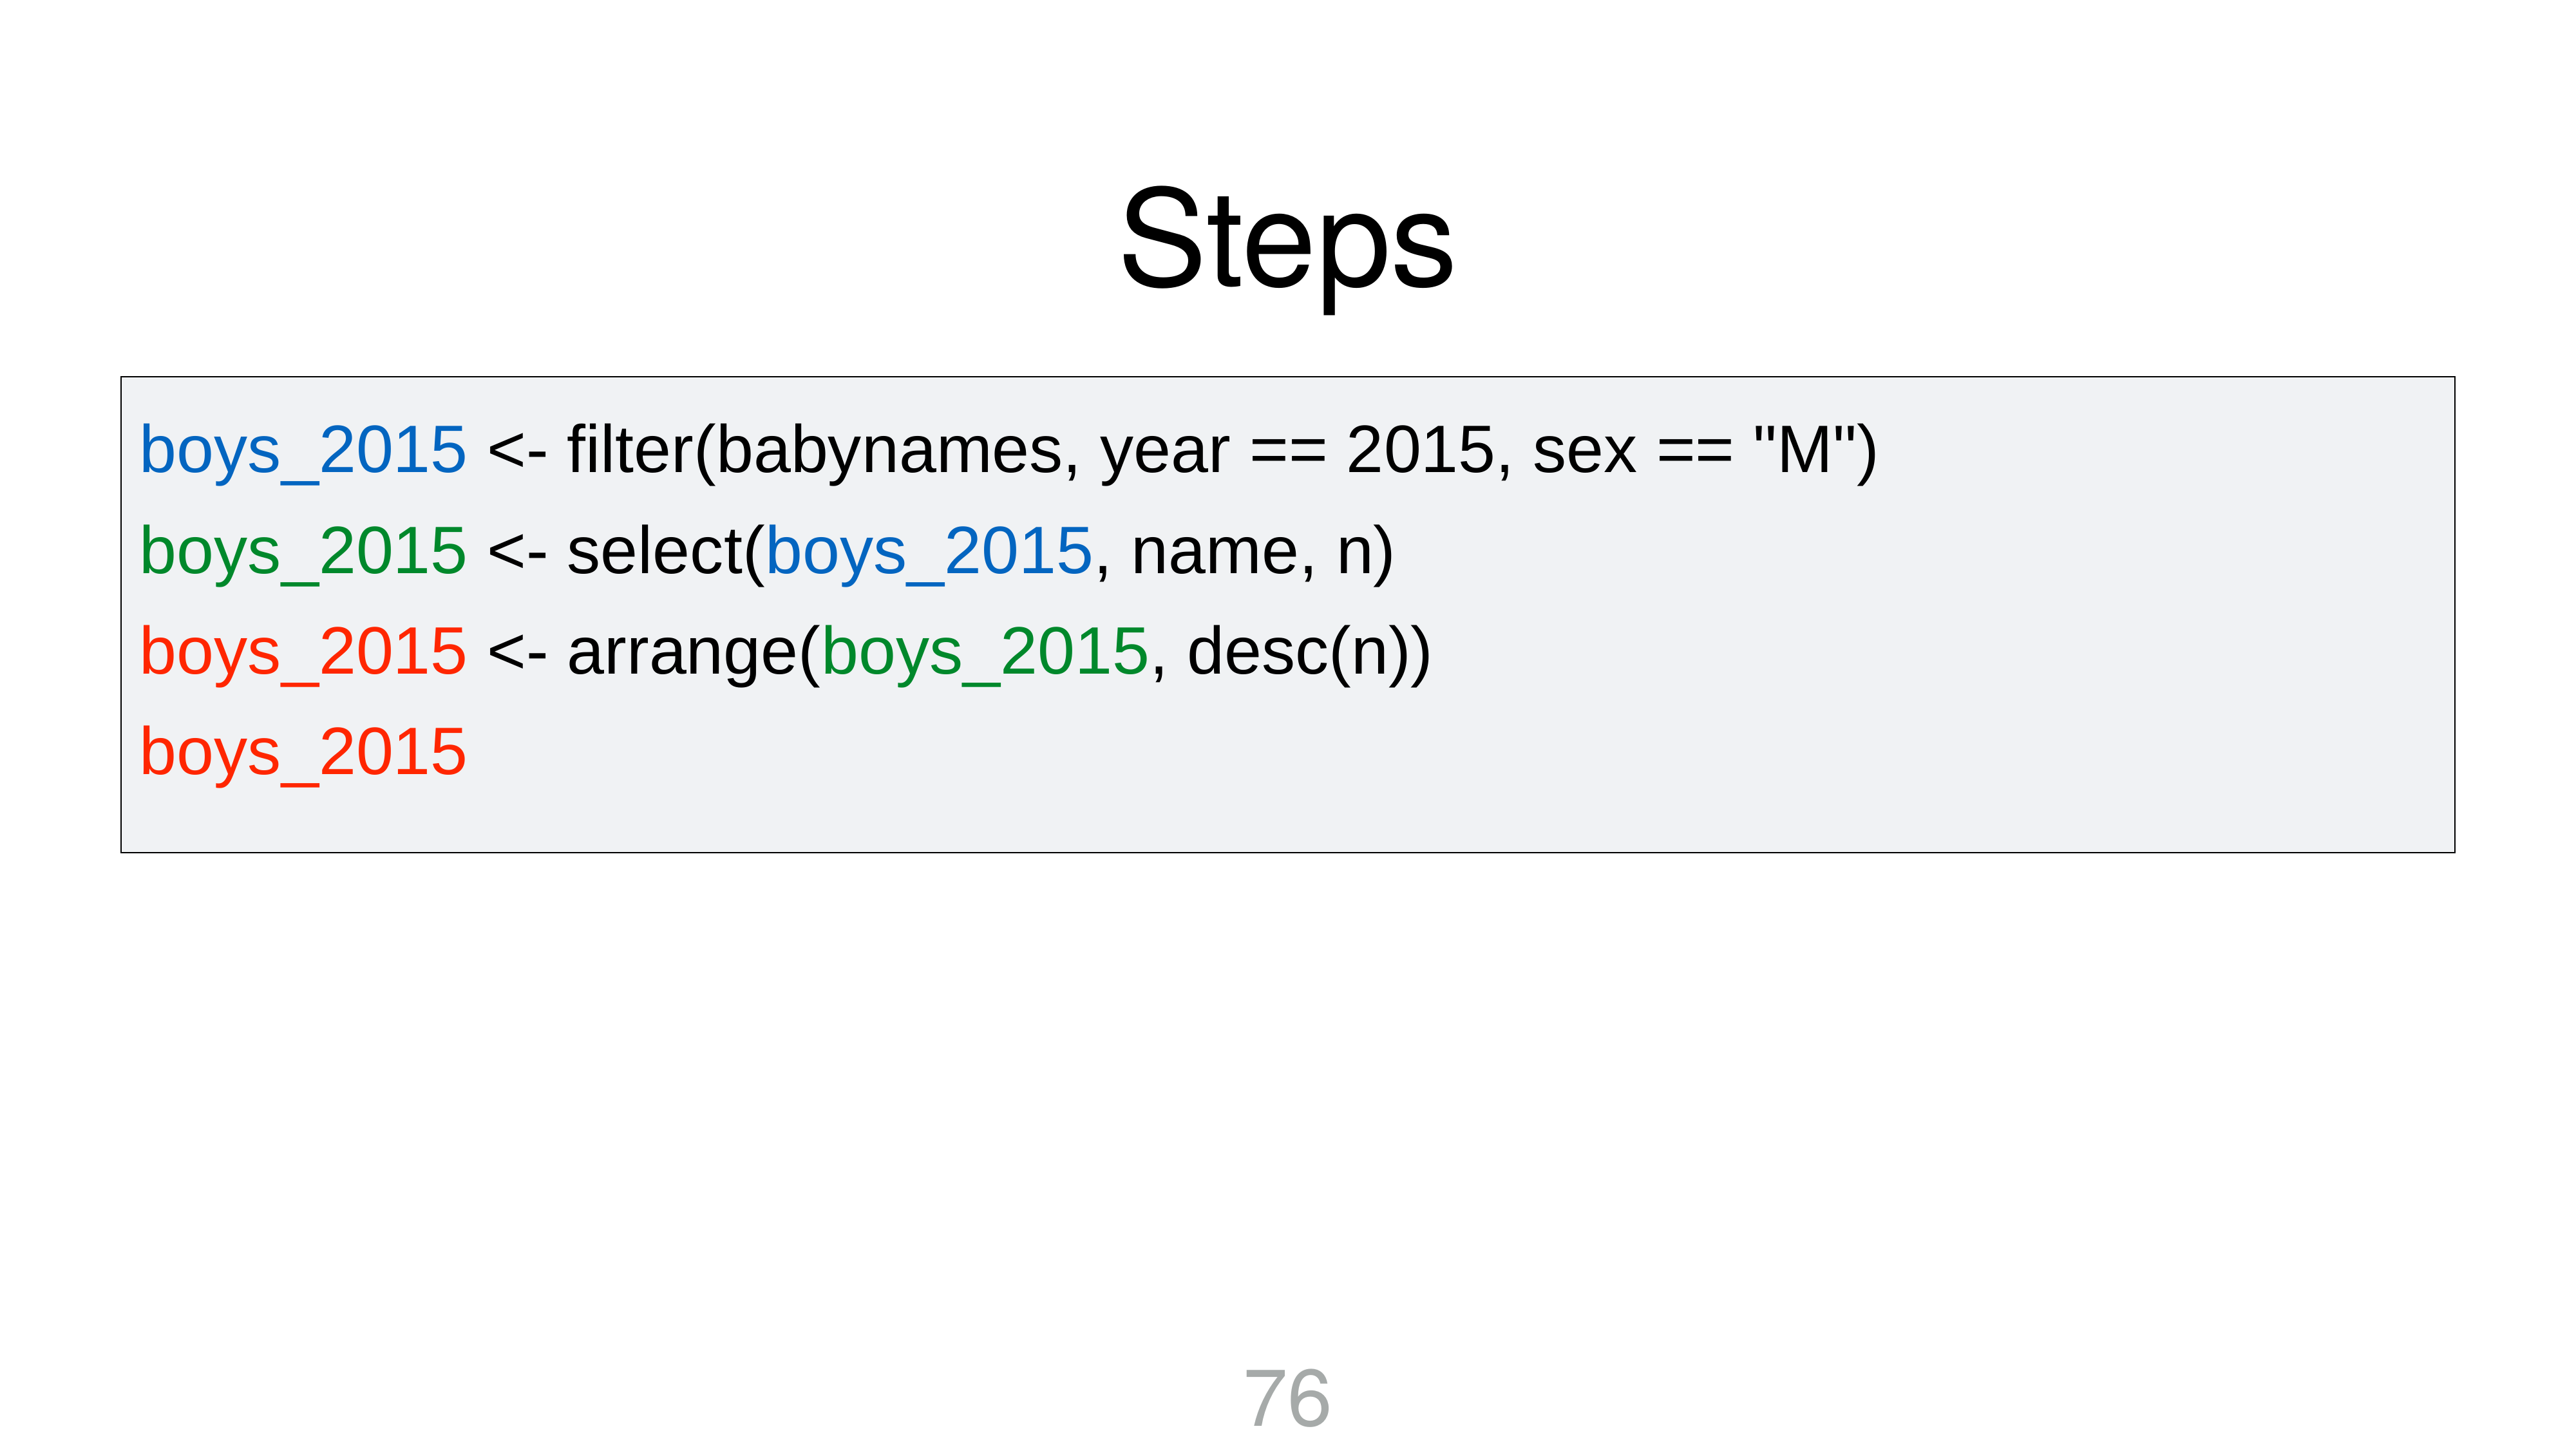

Steps

boys_2015 <- filter(babynames, year == 2015, sex == "M")
boys_2015 <- select(boys_2015, name, n)
boys_2015 <- arrange(boys_2015, desc(n))
boys_2015
76